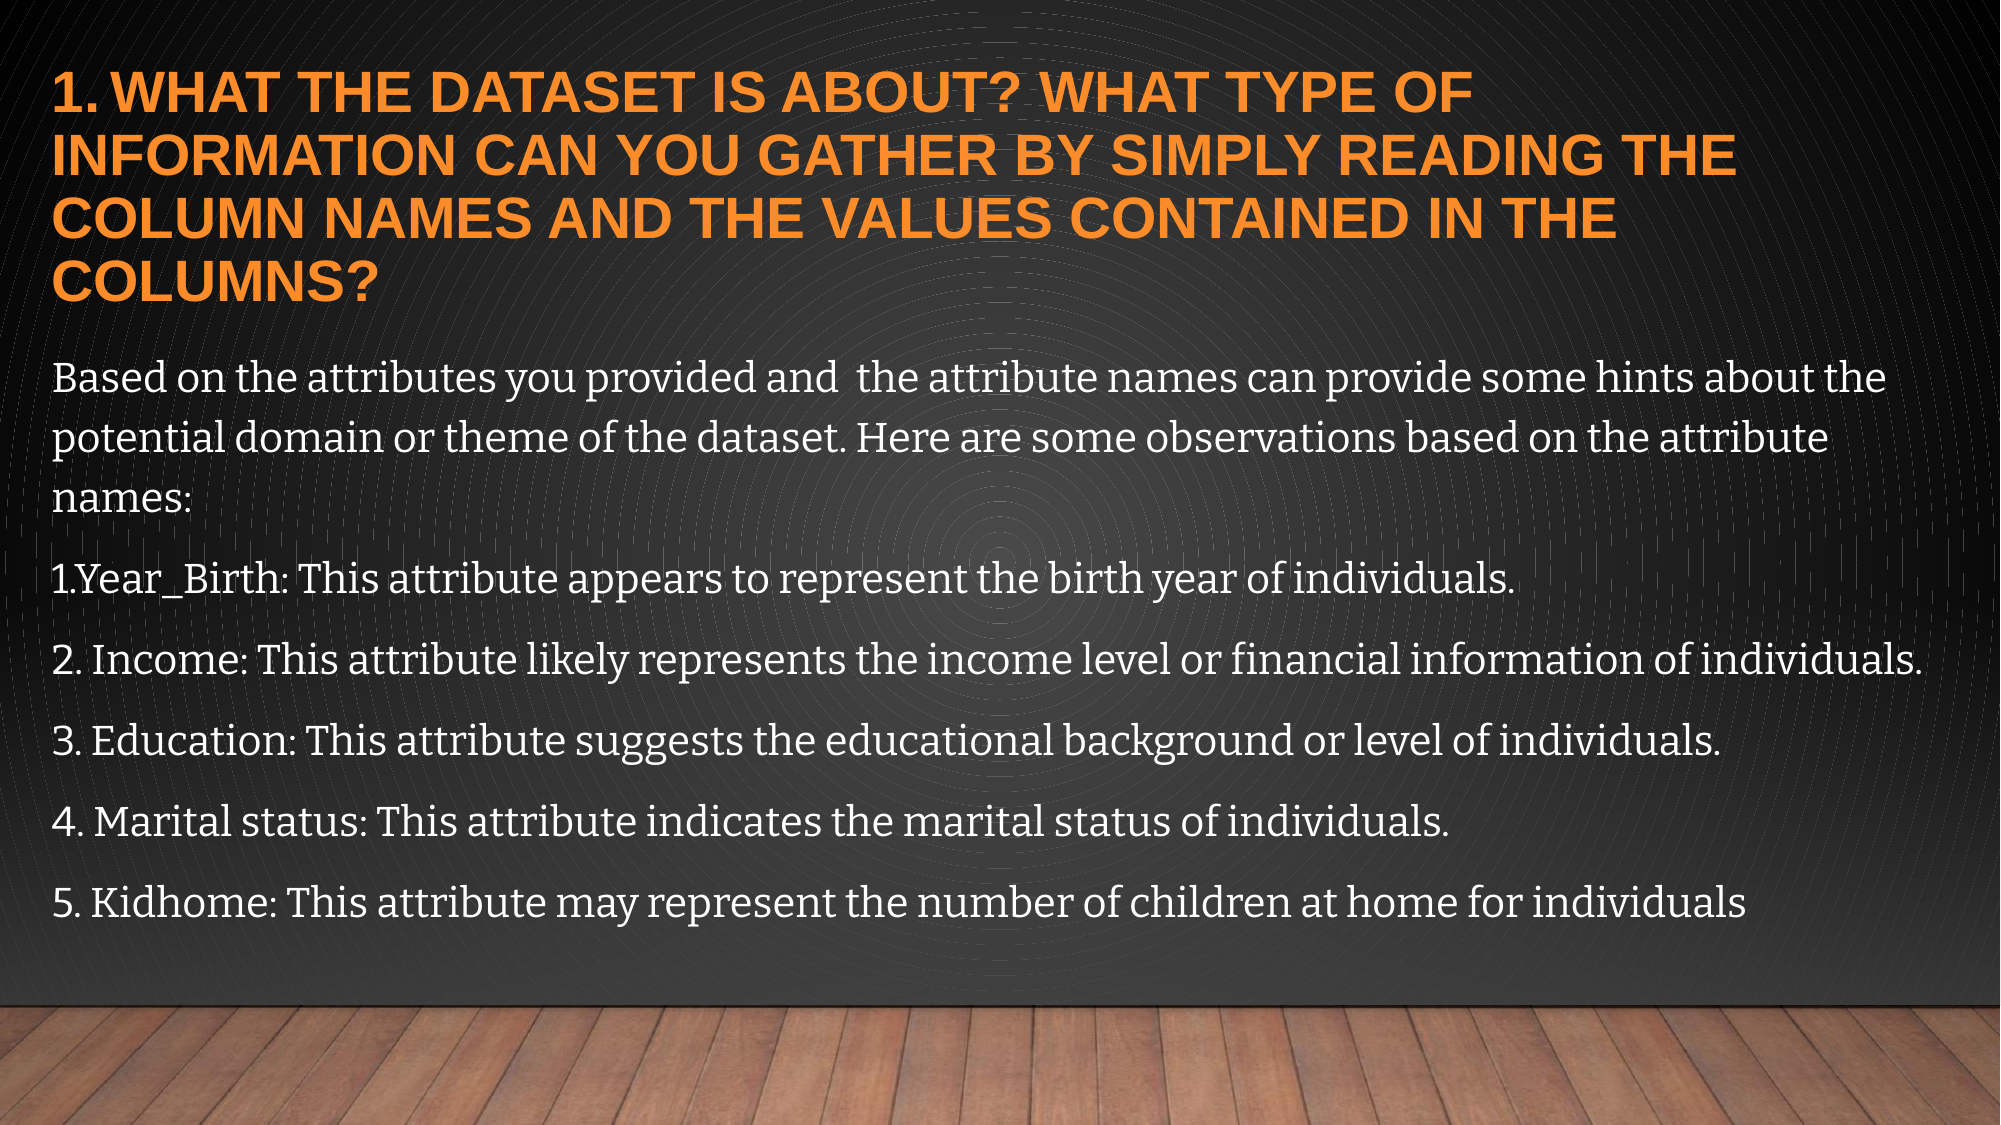

# 1. WHAT THE DATASET IS ABOUT? WHAT TYPE OF INFORMATION CAN YOU GATHER BY SIMPLY READING THE COLUMN NAMES AND THE VALUES CONTAINED IN THE COLUMNS?
Based on the attributes you provided and  the attribute names can provide some hints about the potential domain or theme of the dataset. Here are some observations based on the attribute names:
1.Year_Birth: This attribute appears to represent the birth year of individuals.
2. Income: This attribute likely represents the income level or financial information of individuals.
3. Education: This attribute suggests the educational background or level of individuals.
4. Marital status: This attribute indicates the marital status of individuals.
5. Kidhome: This attribute may represent the number of children at home for individuals